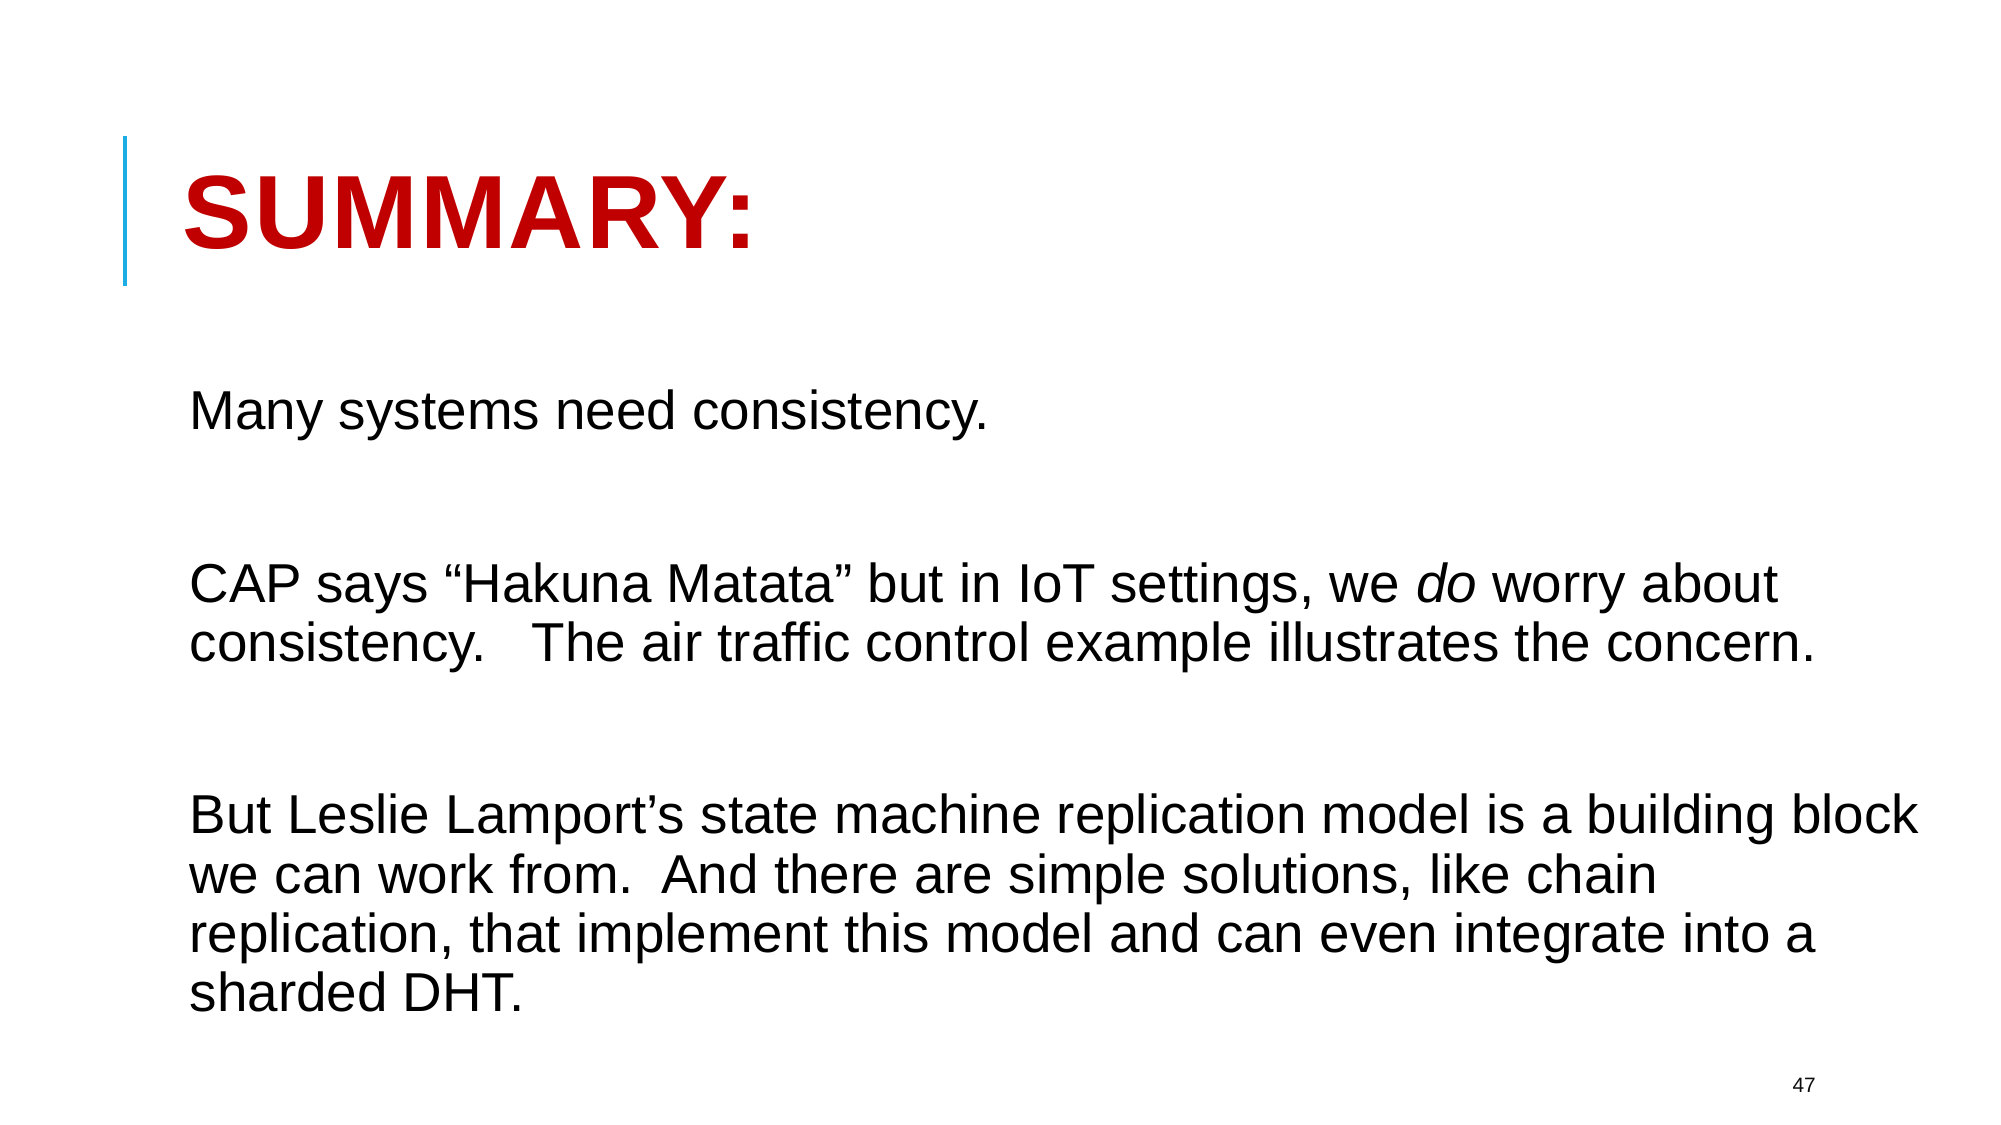

# Summary:
Many systems need consistency.

CAP says “Hakuna Matata” but in IoT settings, we do worry about consistency.   The air traffic control example illustrates the concern.

But Leslie Lamport’s state machine replication model is a building block we can work from.  And there are simple solutions, like chain replication, that implement this model and can even integrate into a sharded DHT.

47